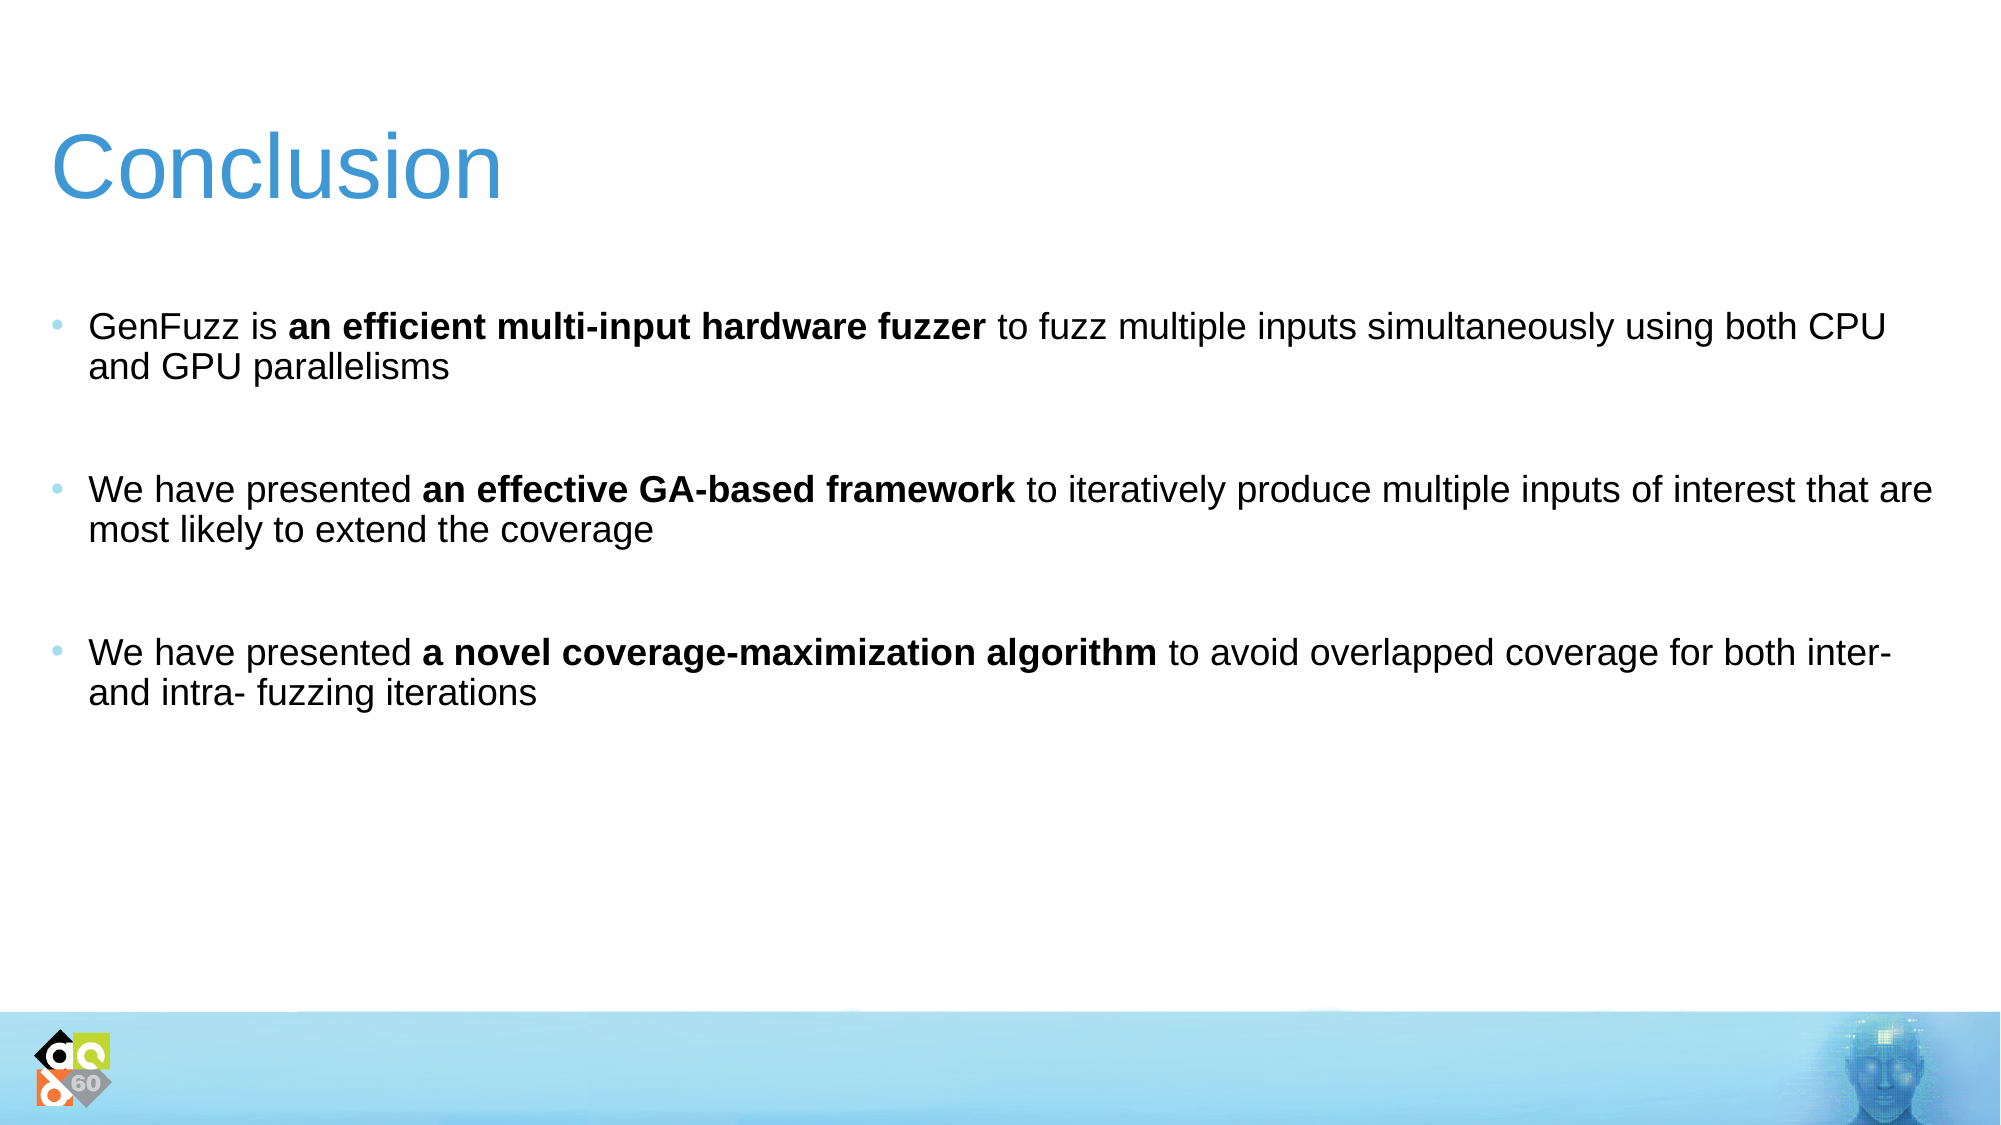

# Conclusion
GenFuzz is an efficient multi-input hardware fuzzer to fuzz multiple inputs simultaneously using both CPU and GPU parallelisms

We have presented an effective GA-based framework to iteratively produce multiple inputs of interest that are most likely to extend the coverage

We have presented a novel coverage-maximization algorithm to avoid overlapped coverage for both inter- and intra- fuzzing iterations